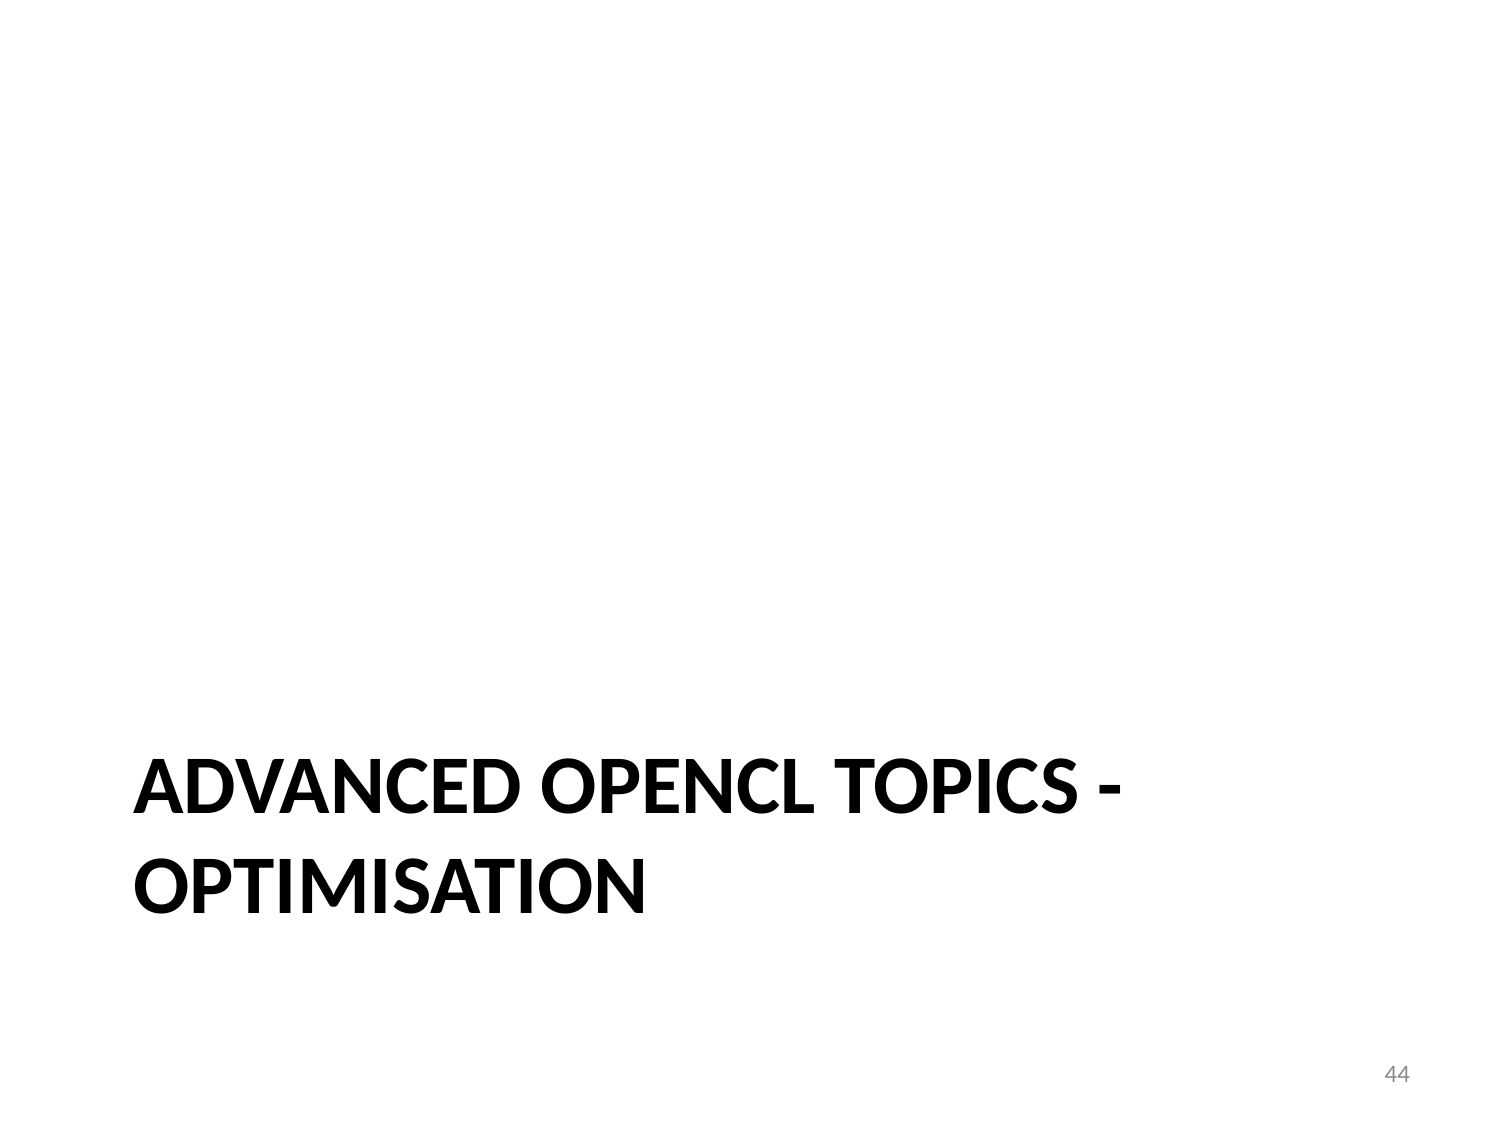

# Advanced OpenCL Topics - OPTIMISATION
44